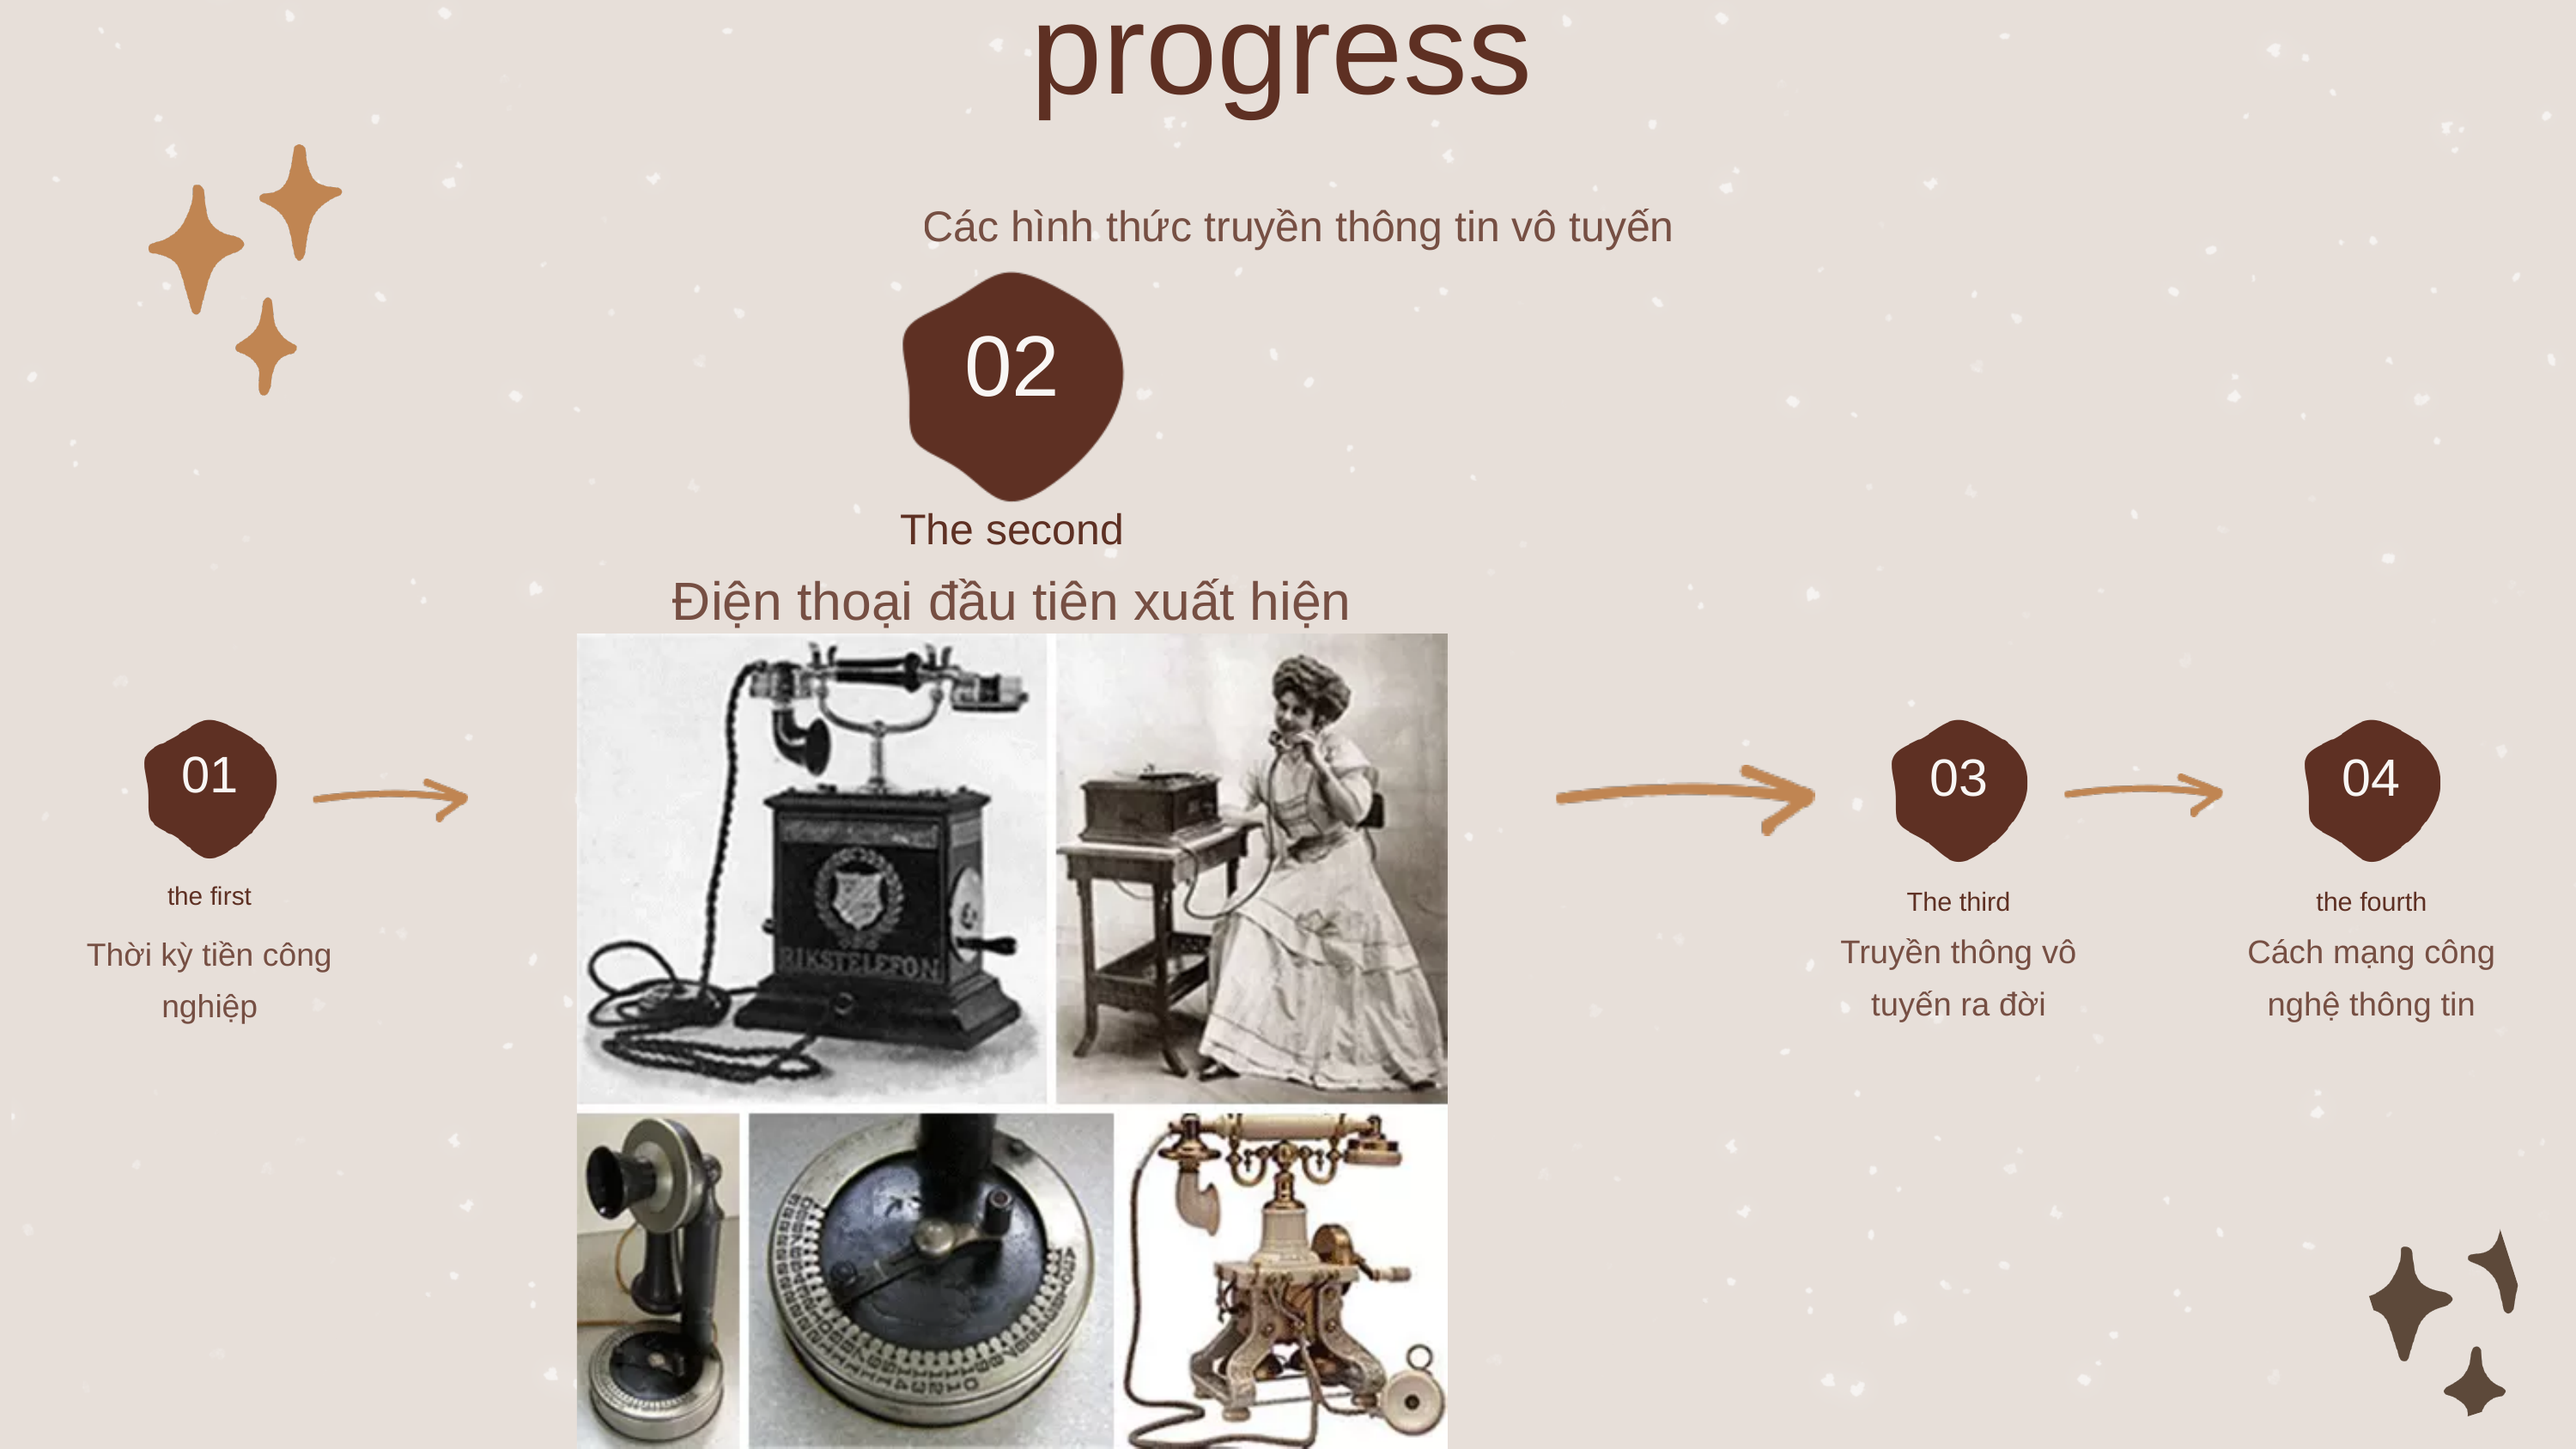

progress

Các hình thức truyền thông tin vô tuyến

02
The second
Điện thoại đầu tiên xuất hiện

01
03
04

the first
The third
the fourth
Truyền thông vô tuyến ra đời
Cách mạng công nghệ thông tin
Thời kỳ tiền công nghiệp